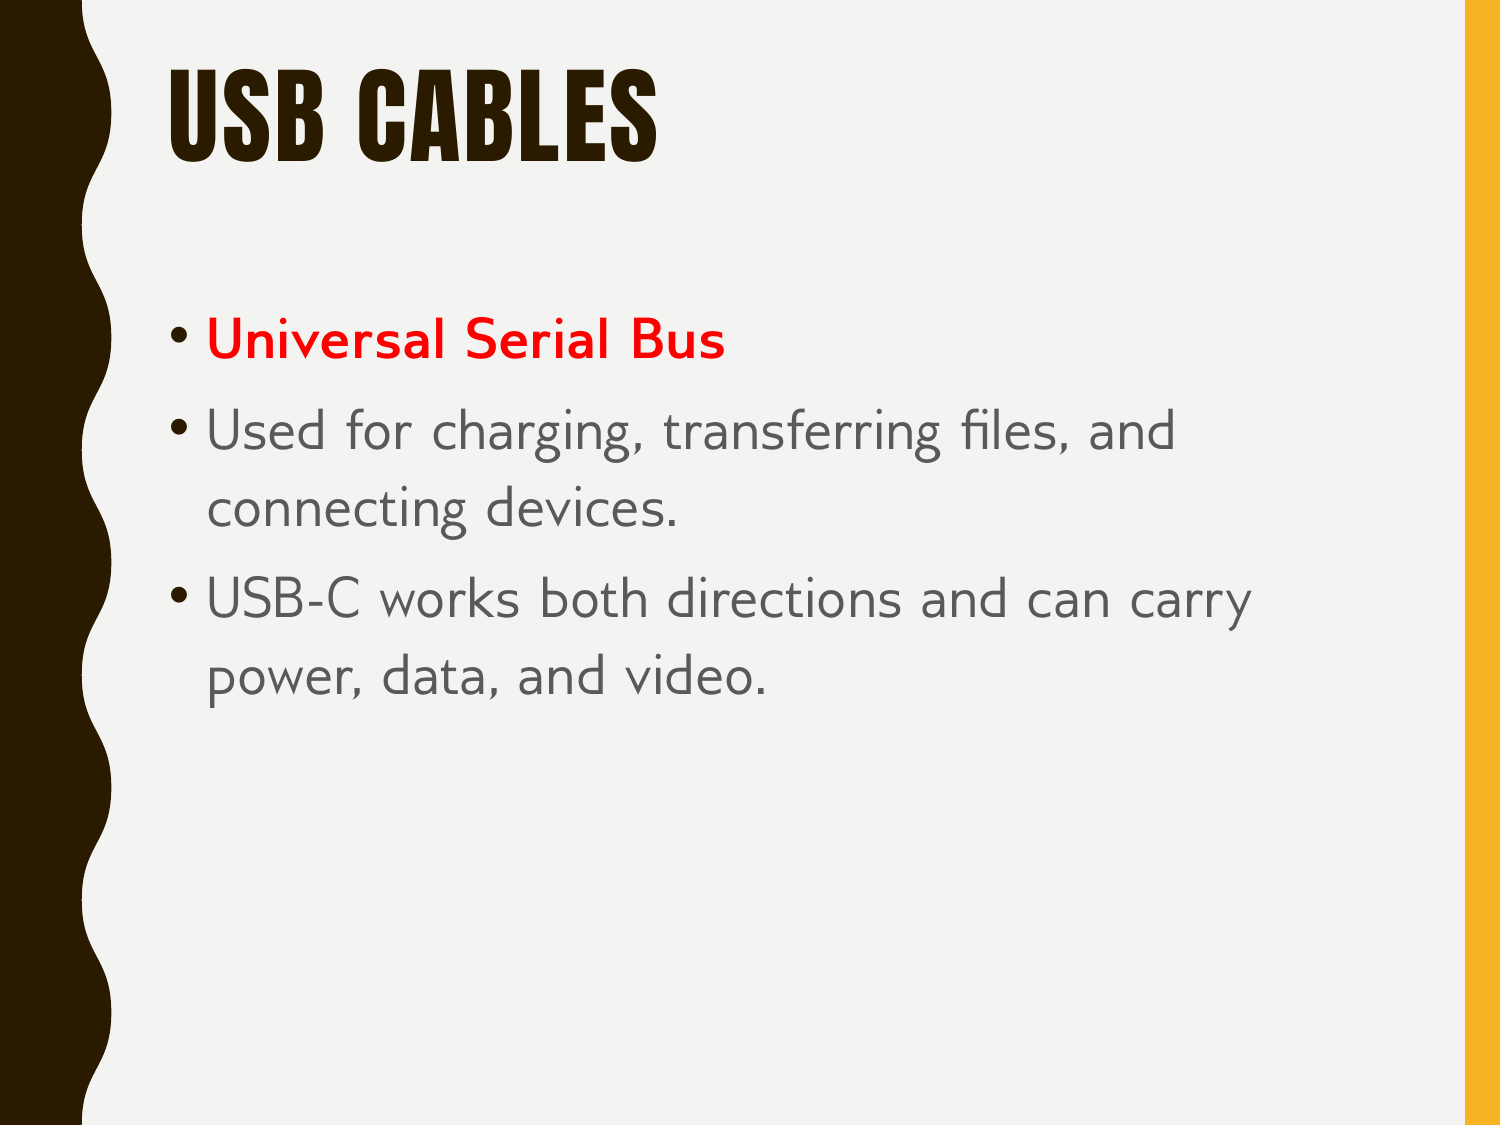

# USB Cables
Universal Serial Bus
Used for charging, transferring files, and connecting devices.
USB-C works both directions and can carry power, data, and video.